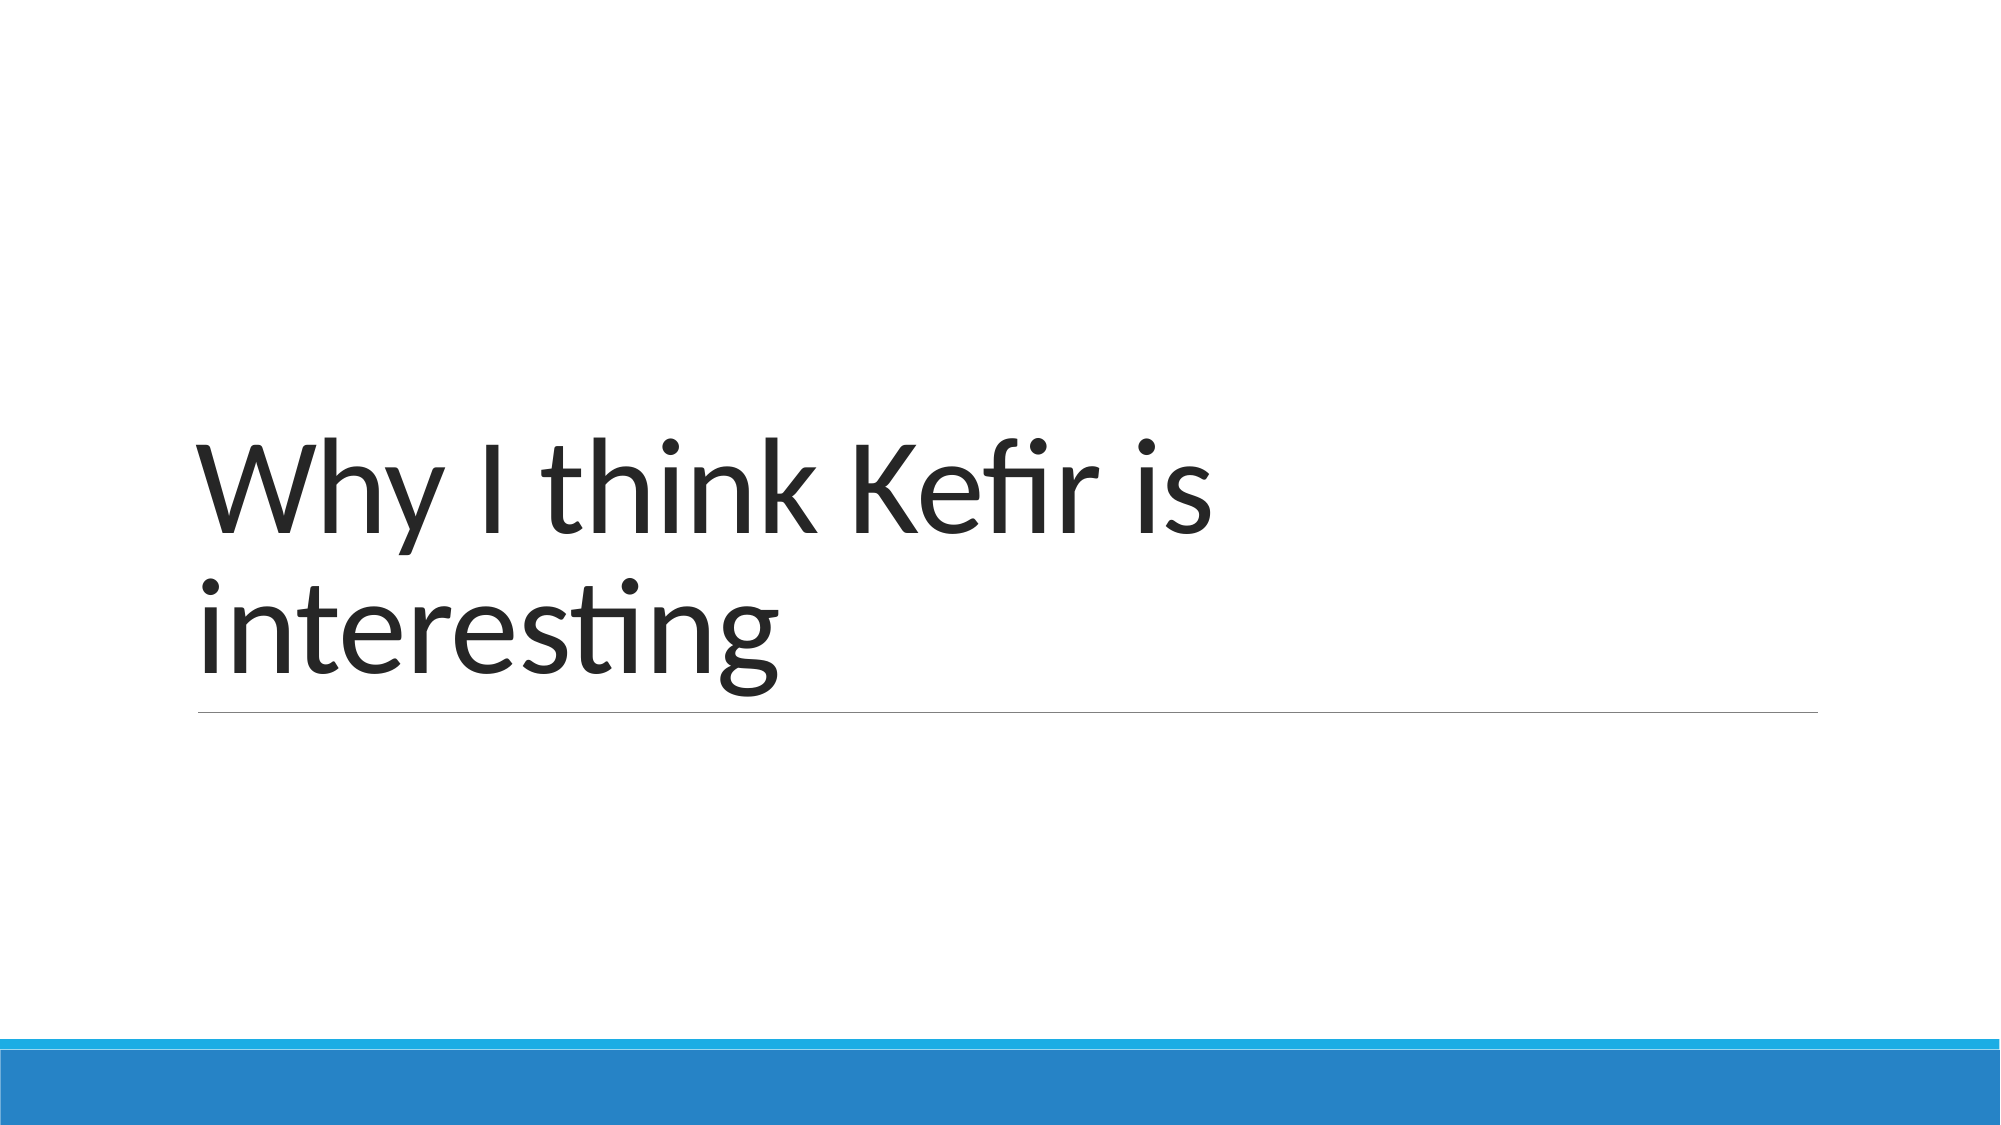

# Why I think Kefir is interesting